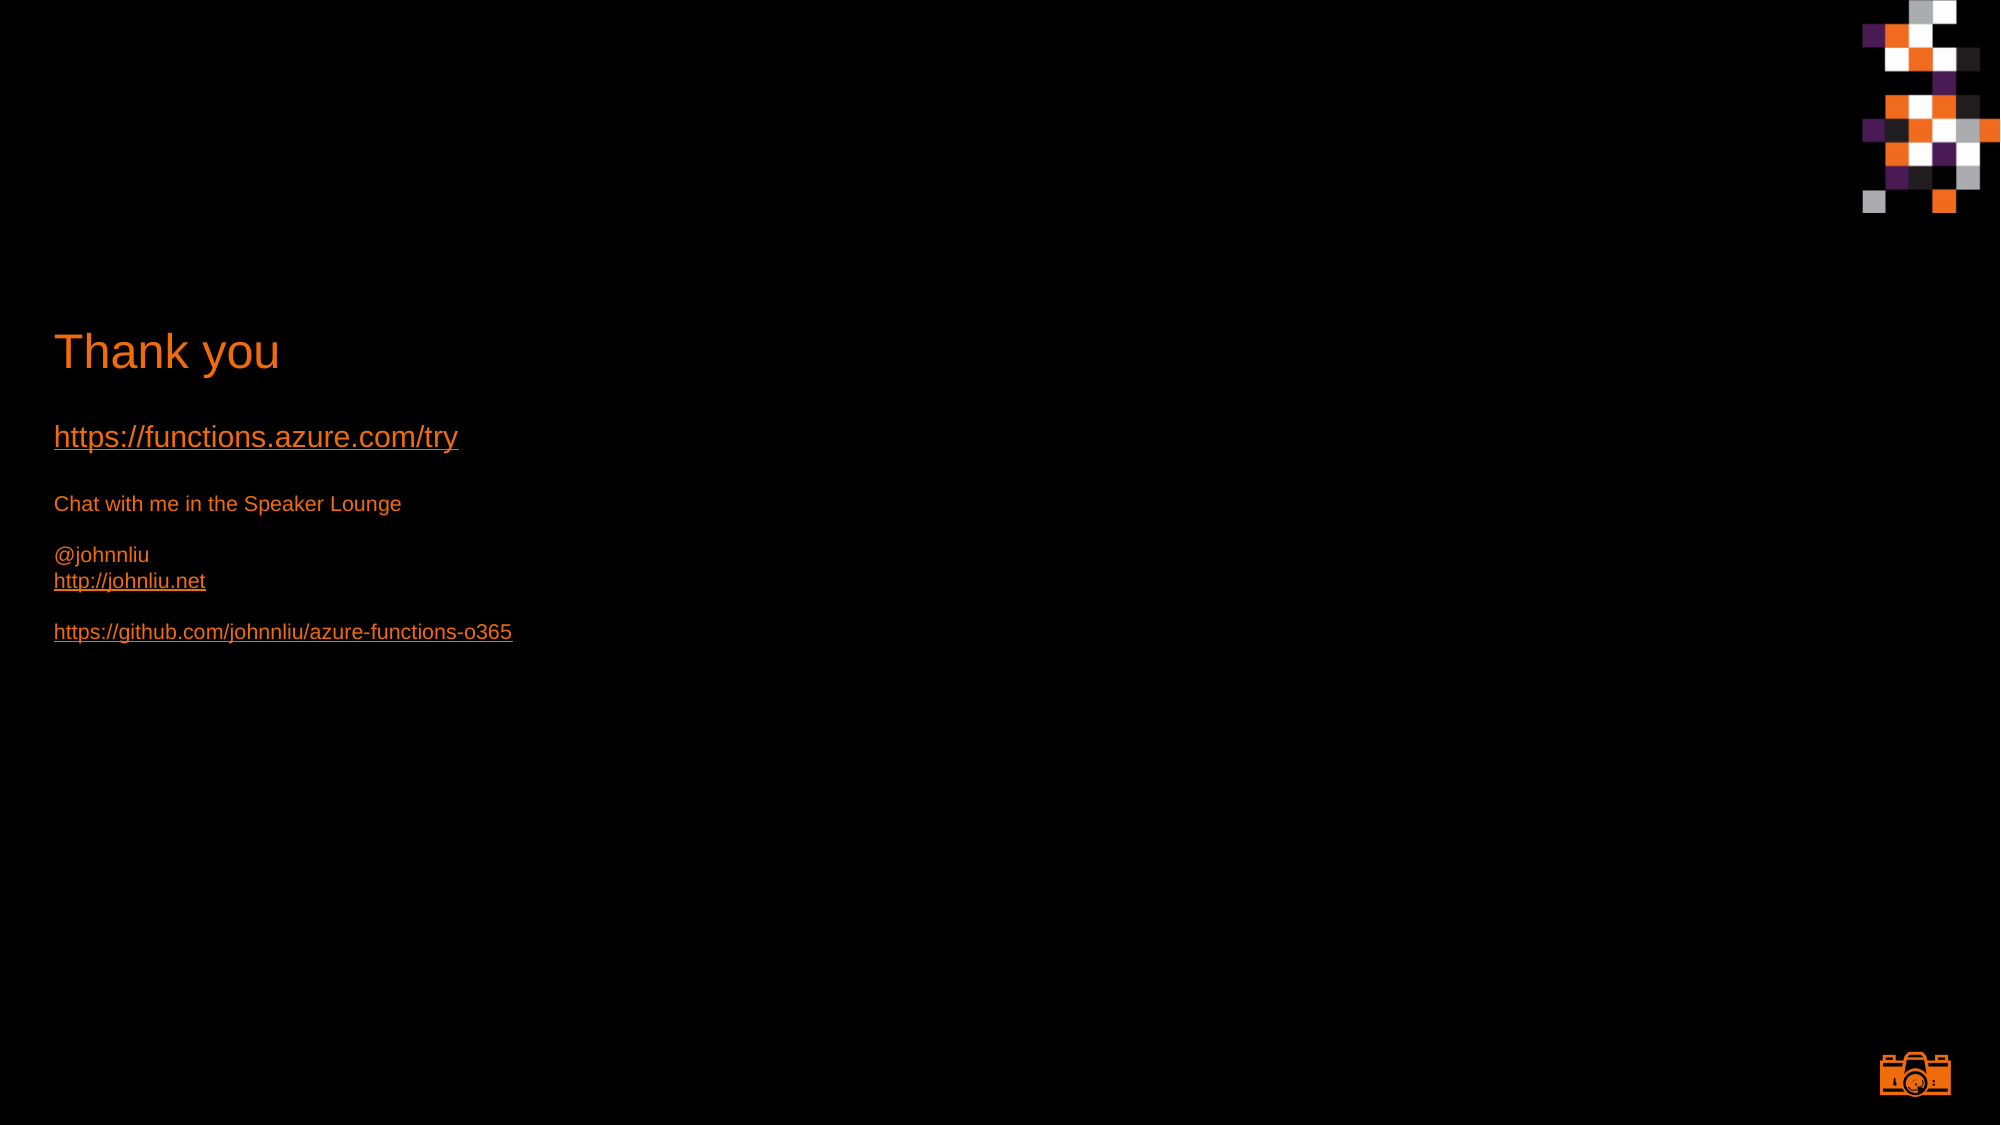

# Thank you https://functions.azure.com/try Chat with me in the Speaker Lounge @johnnliu http://johnliu.net https://github.com/johnnliu/azure-functions-o365
📷